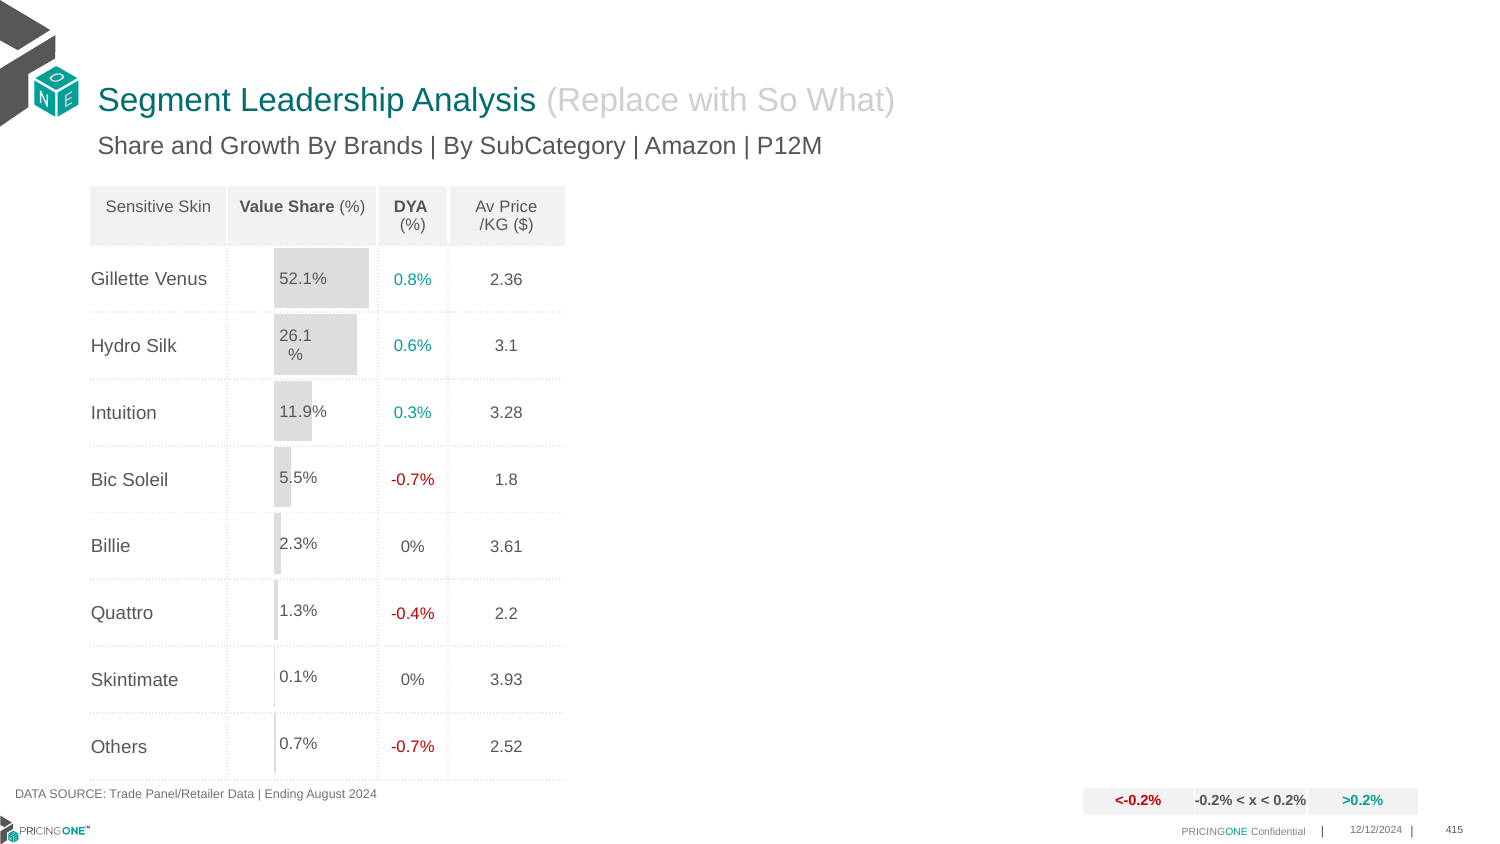

# Segment Leadership Analysis (Replace with So What)
Share and Growth By Brands | By SubCategory | Amazon | P12M
| Sensitive Skin | Value Share (%) | DYA (%) | Av Price /KG ($) |
| --- | --- | --- | --- |
| Gillette Venus |  | 0.8% | 2.36 |
| Hydro Silk |  | 0.6% | 3.1 |
| Intuition |  | 0.3% | 3.28 |
| Bic Soleil |  | -0.7% | 1.8 |
| Billie |  | 0% | 3.61 |
| Quattro |  | -0.4% | 2.2 |
| Skintimate |  | 0% | 3.93 |
| Others |  | -0.7% | 2.52 |

### Chart

| Category | Amazon | Sensitive Skin |
|---|---|
| None | 0.520520881625574 |
DATA SOURCE: Trade Panel/Retailer Data | Ending August 2024
| <-0.2% | -0.2% < x < 0.2% | >0.2% |
| --- | --- | --- |

12/12/2024
415